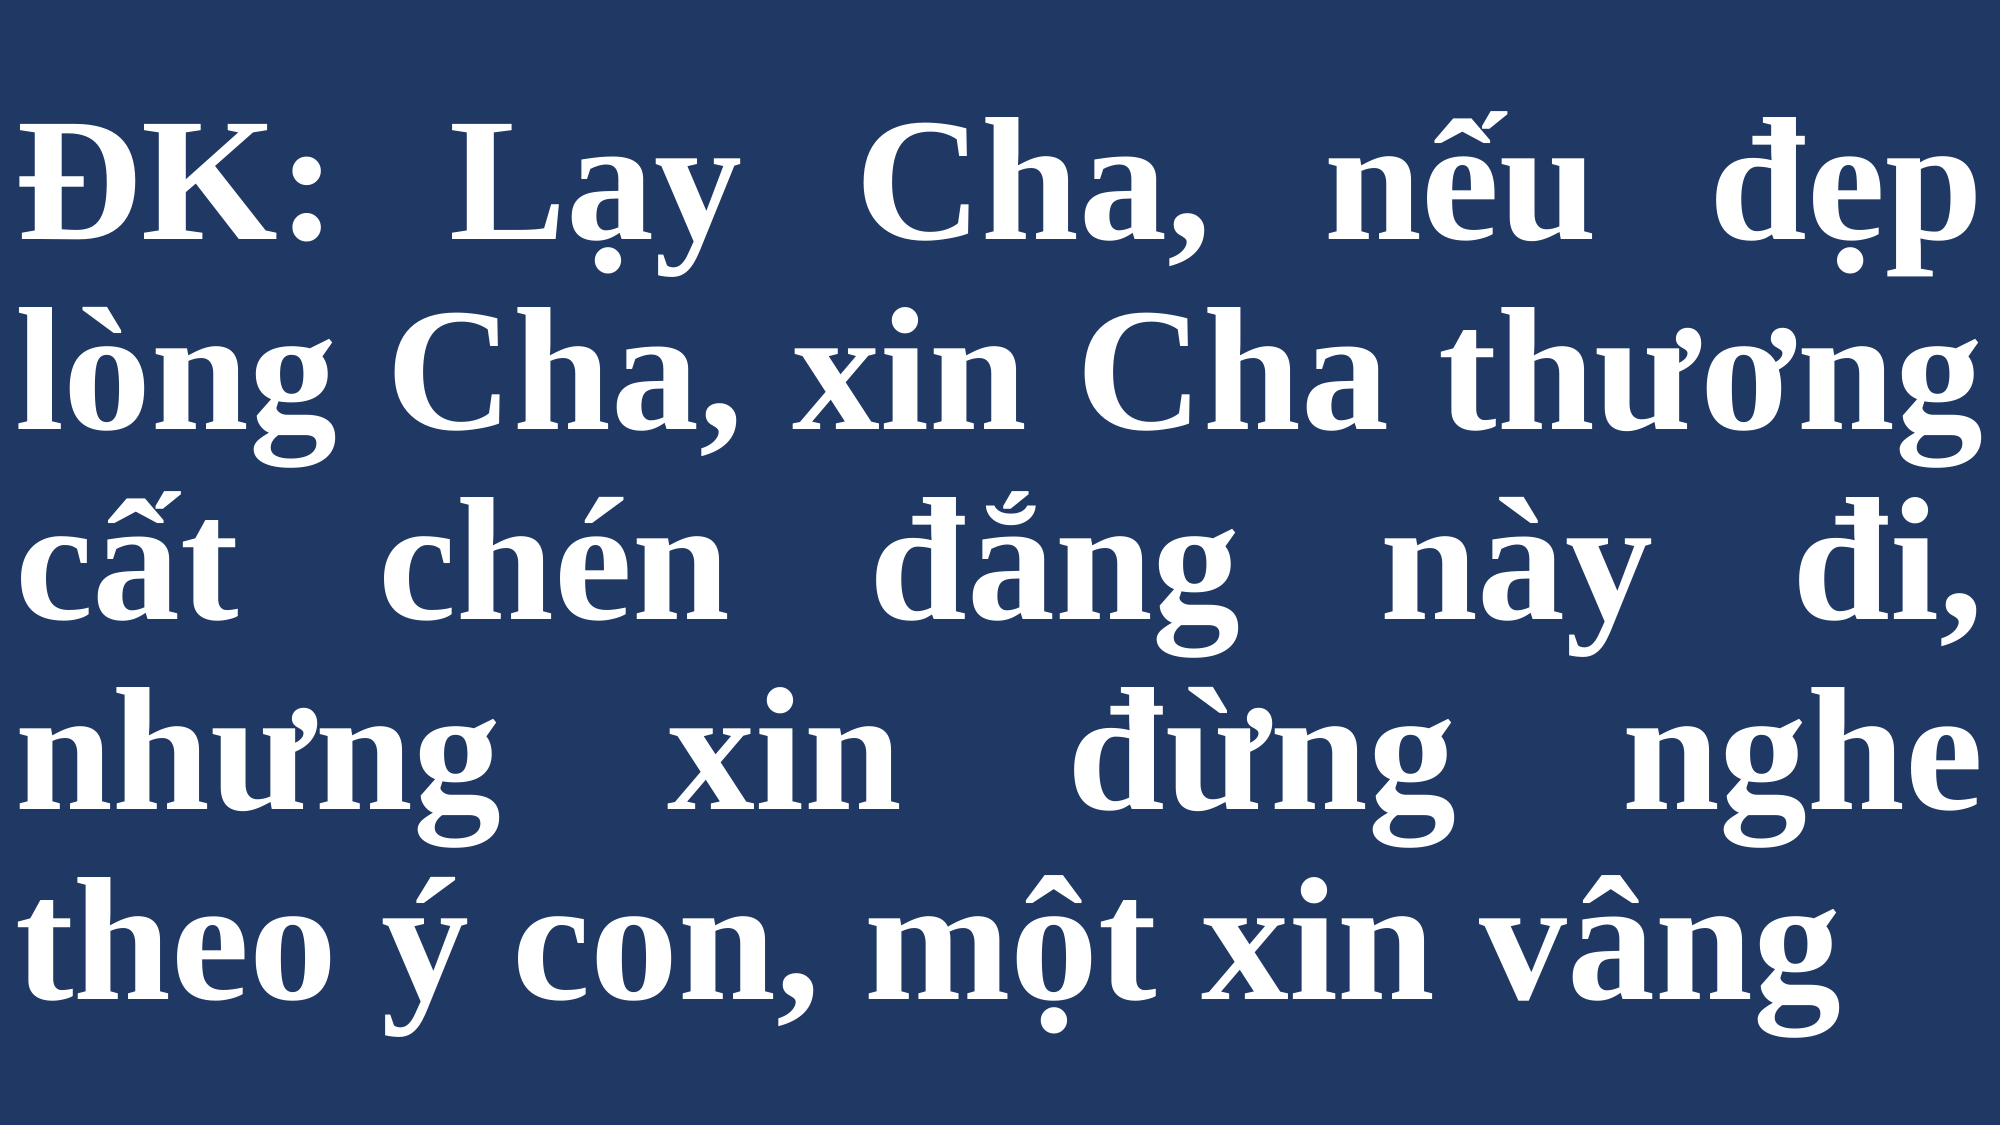

# ĐK: Lạy Cha, nếu đẹp lòng Cha, xin Cha thương cất chén đắng này đi, nhưng xin đừng nghe theo ý con, một xin vâng